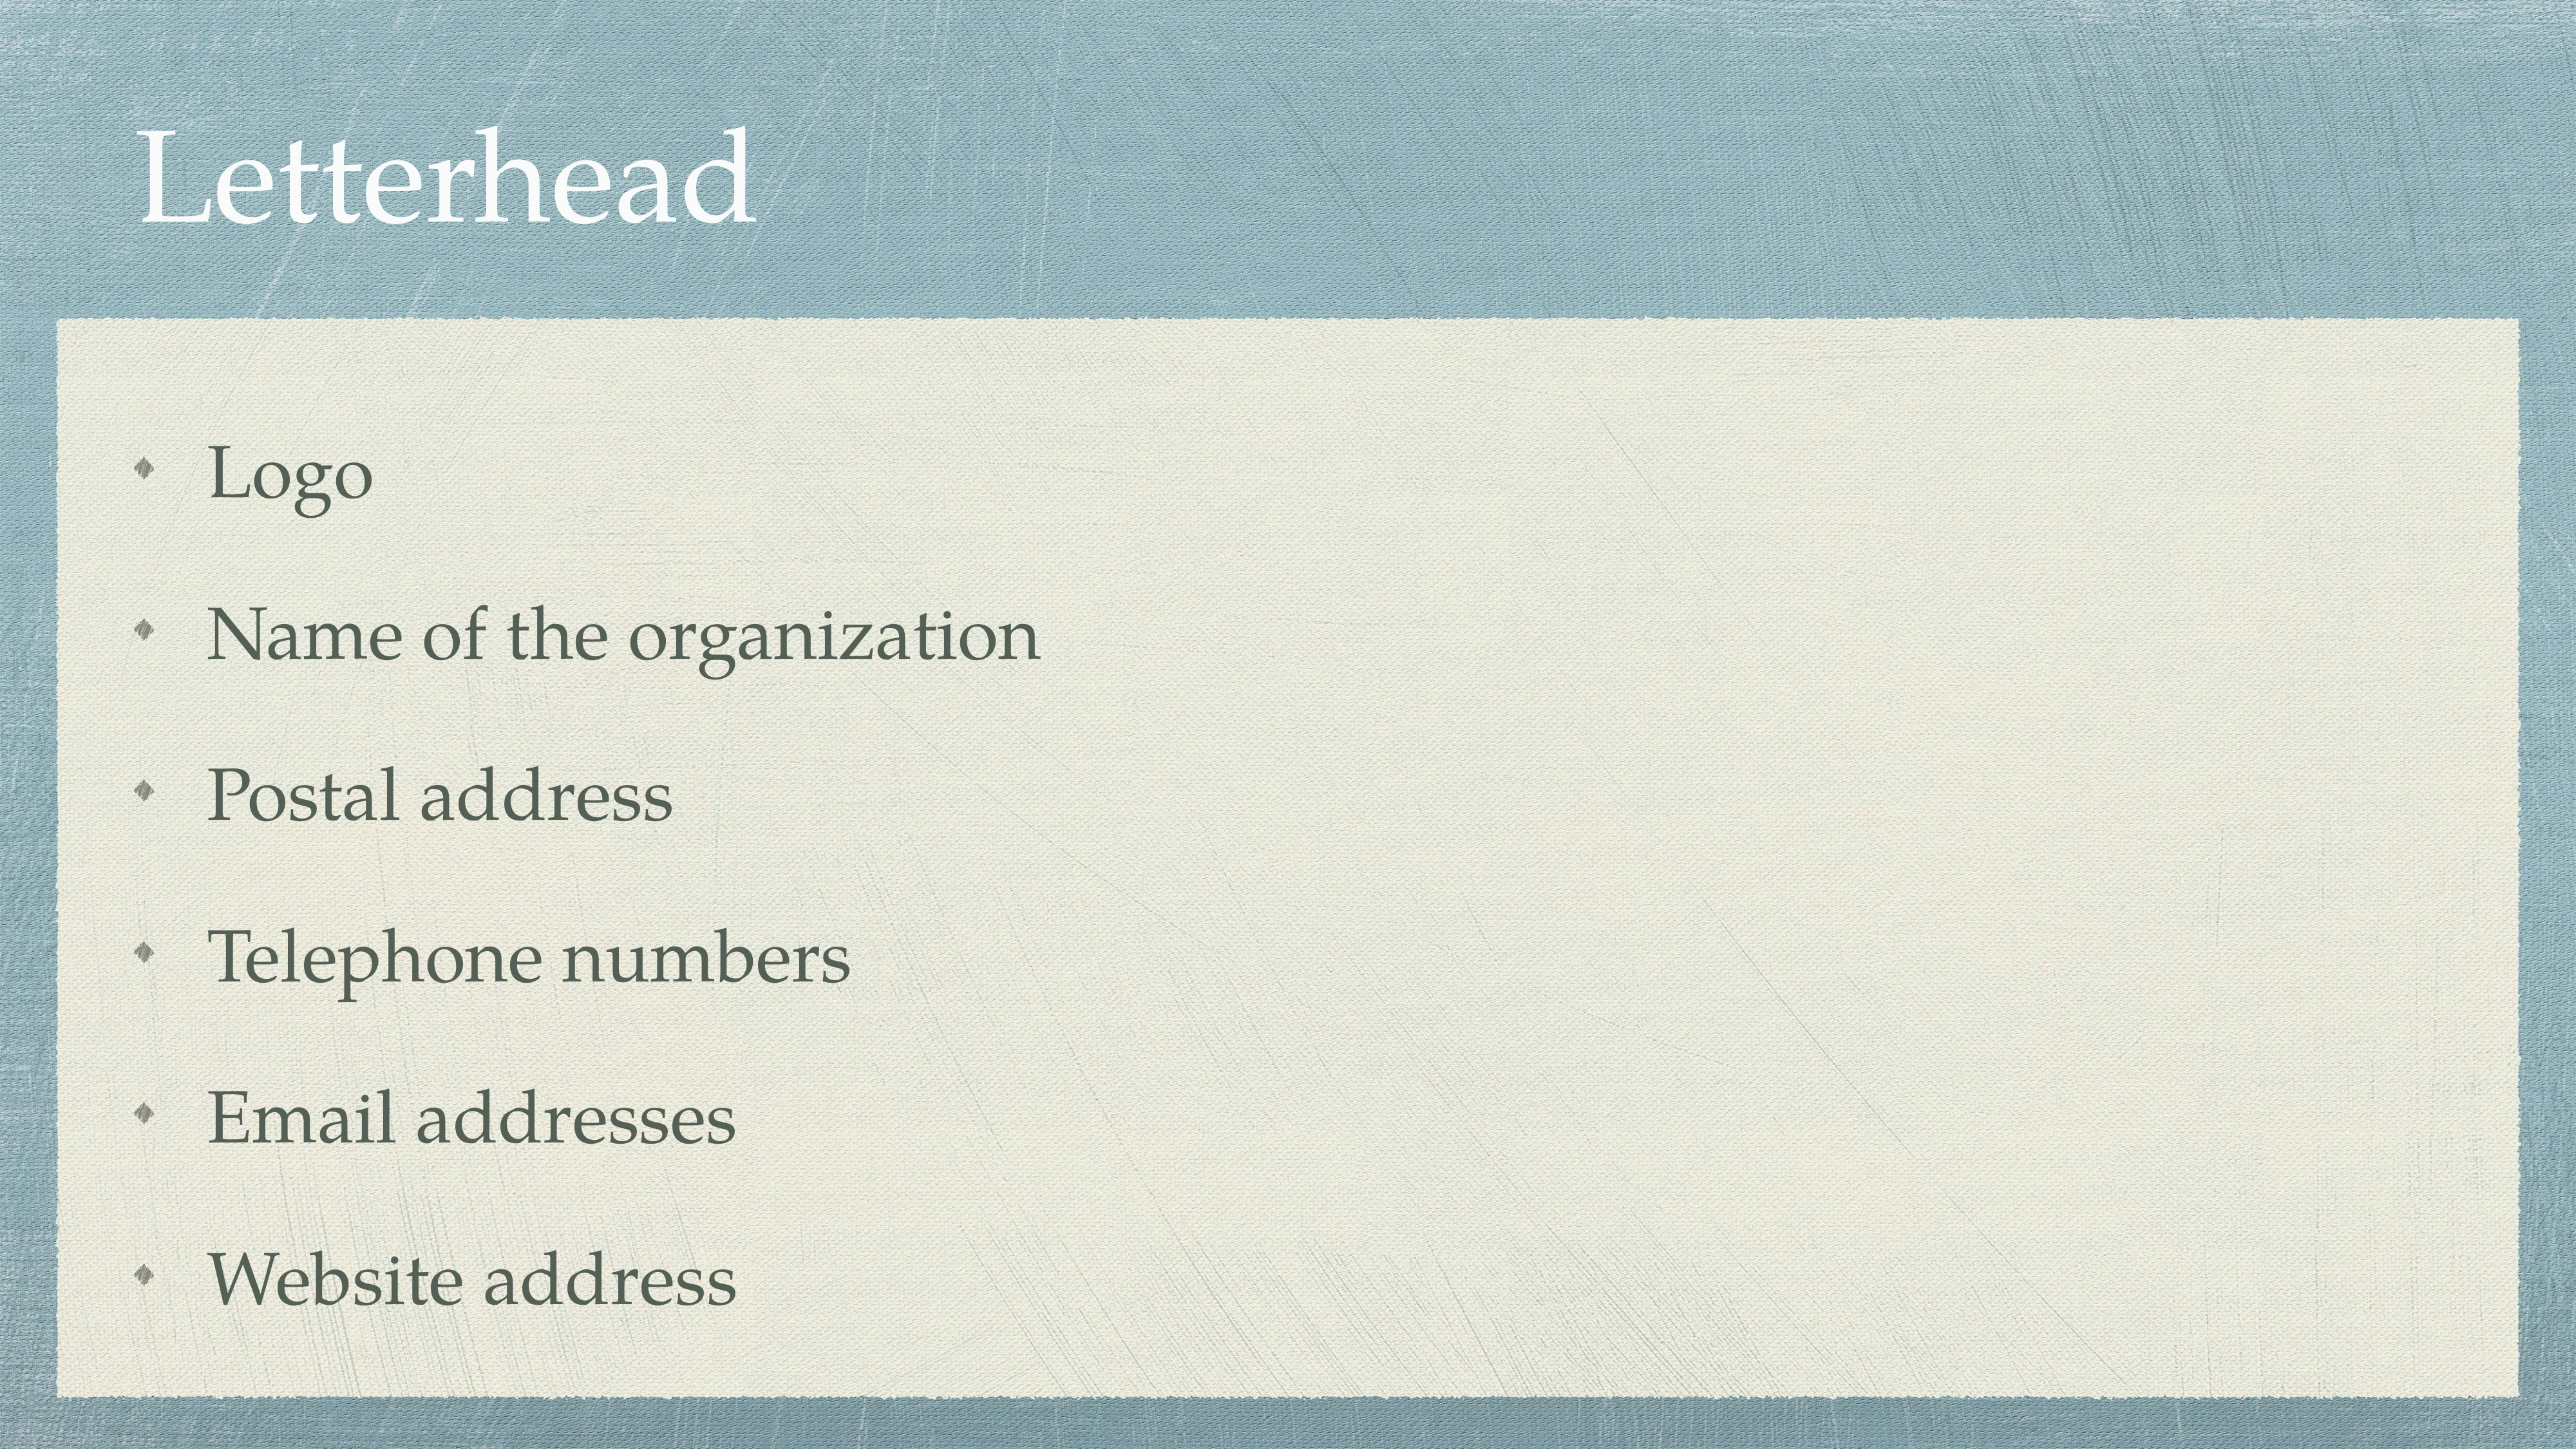

# Letterhead
Logo
Name of the organization
Postal address
Telephone numbers
Email addresses
Website address